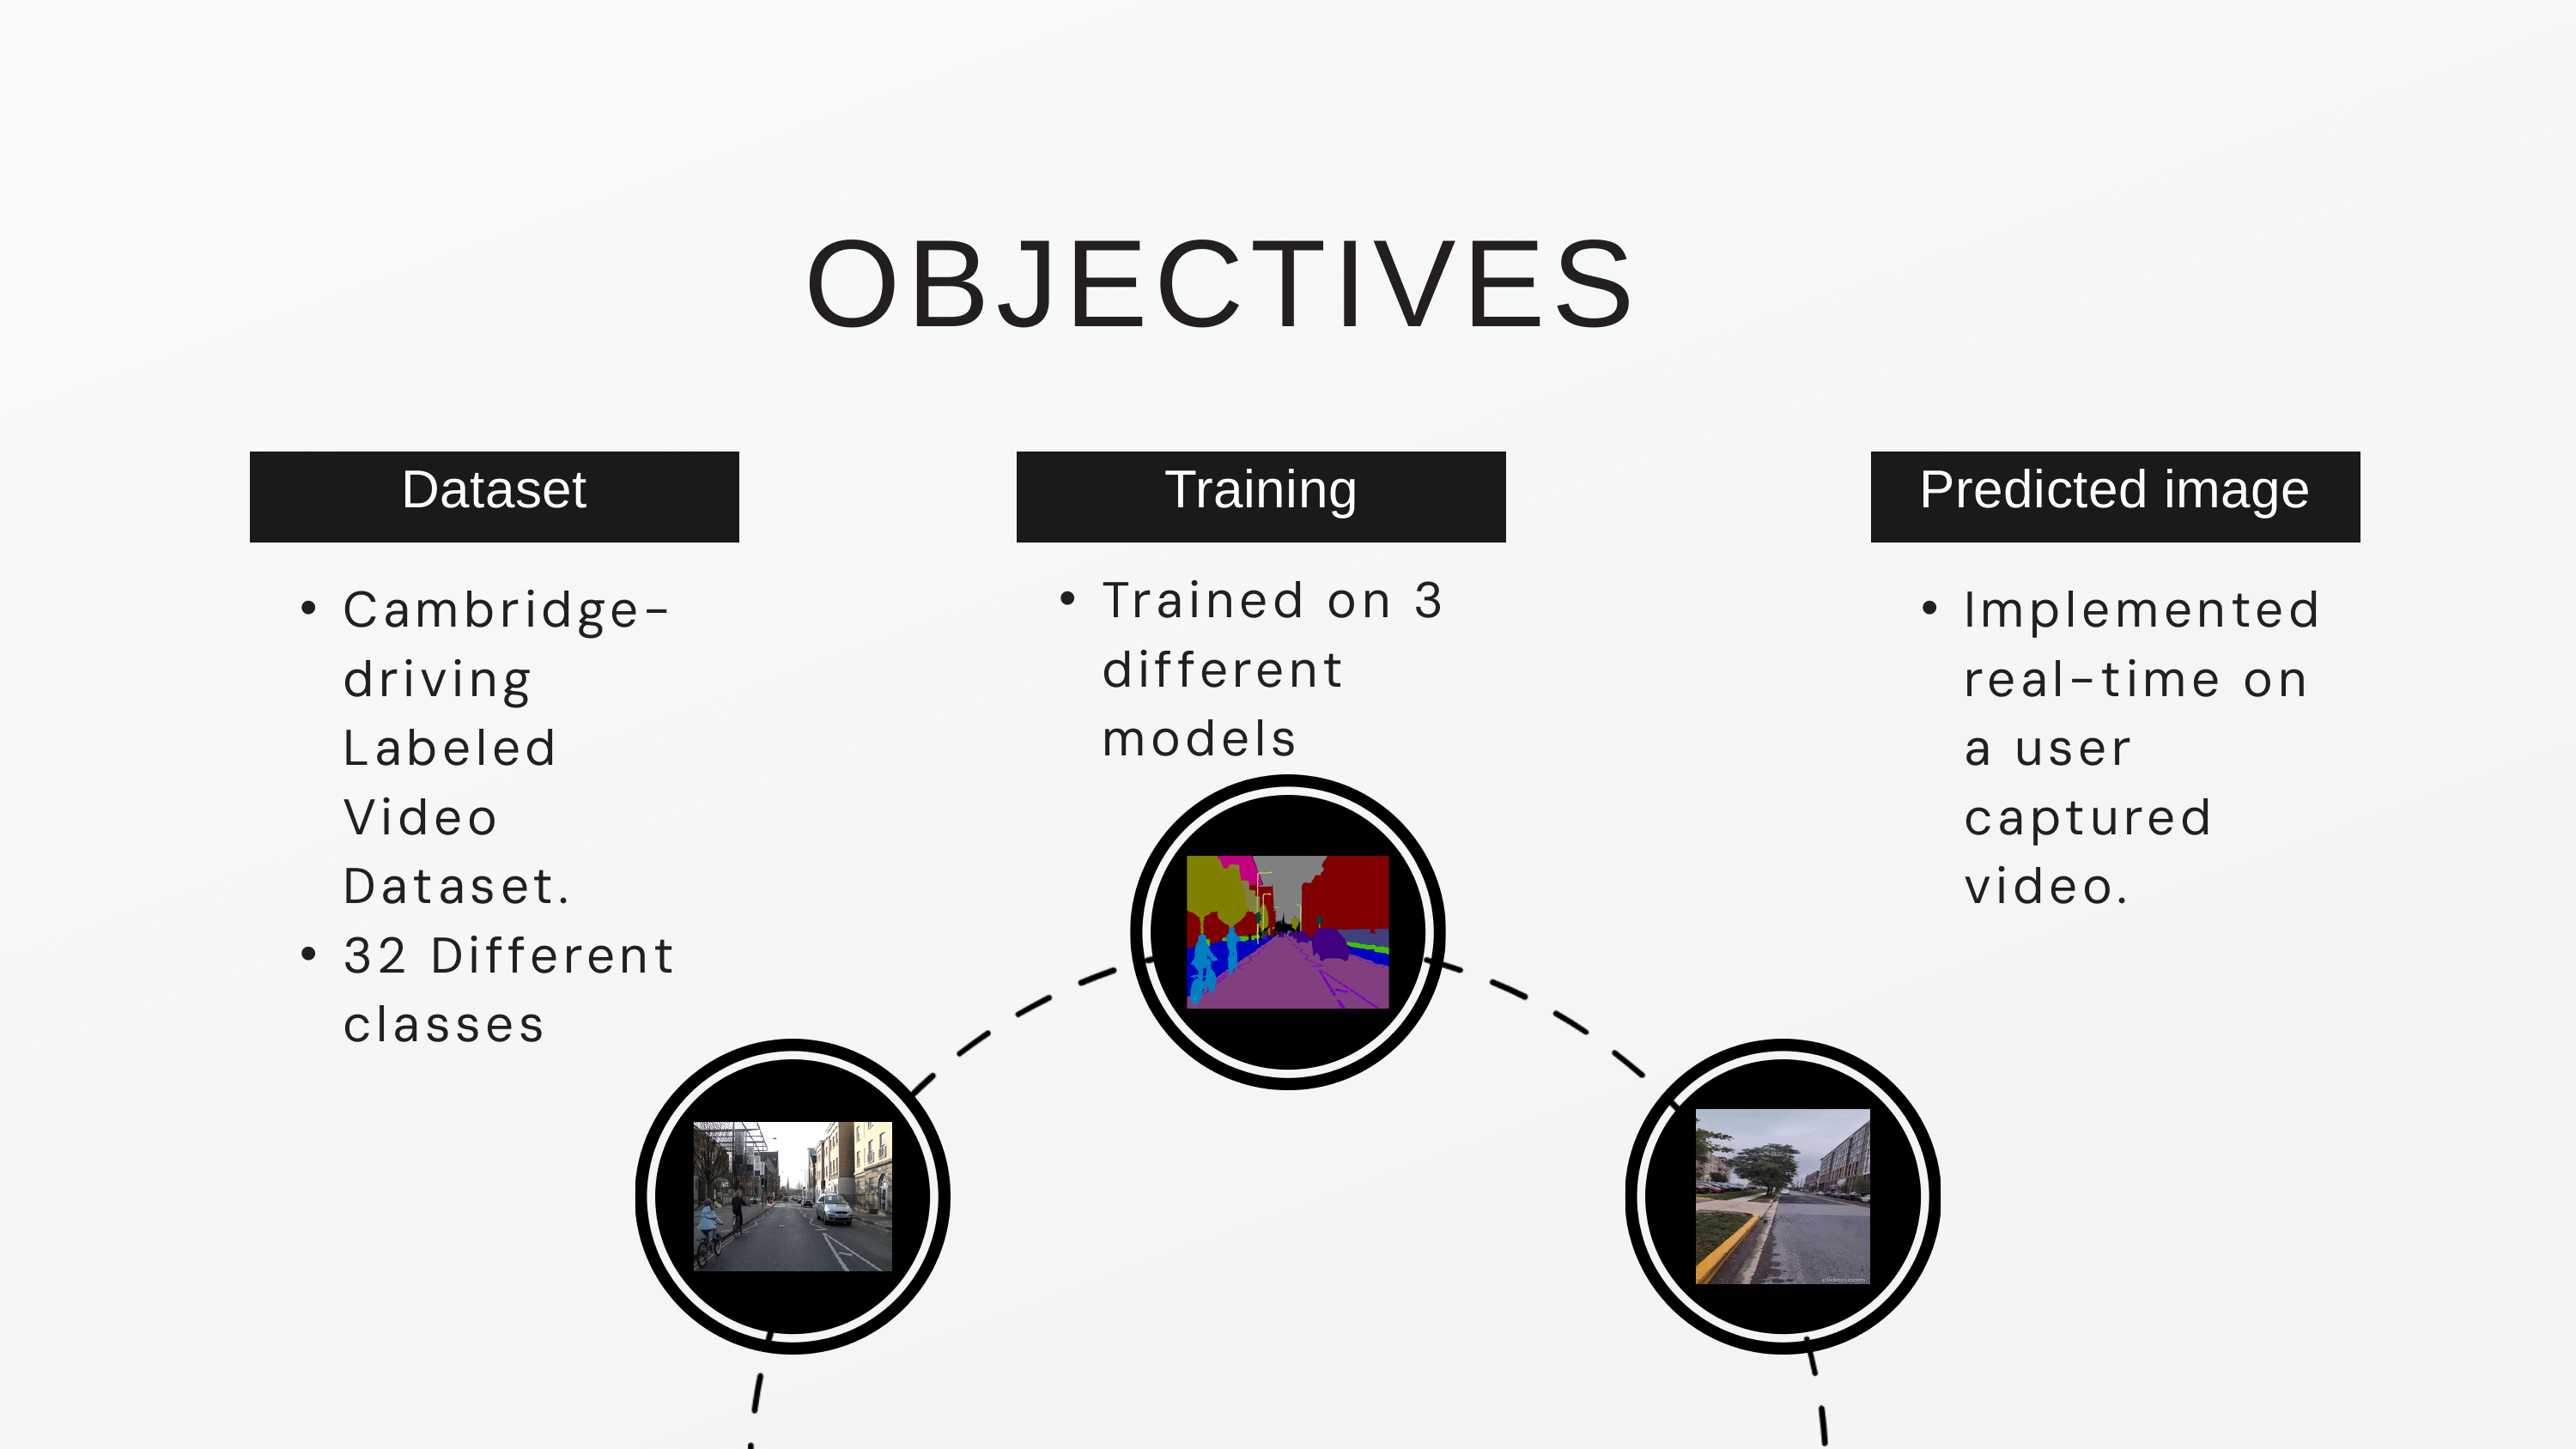

OBJECTIVES

Dataset

Training

Predicted image
Trained on 3 different models
Cambridge-driving Labeled Video Dataset.
32 Different classes
Implemented real-time on a user captured video.